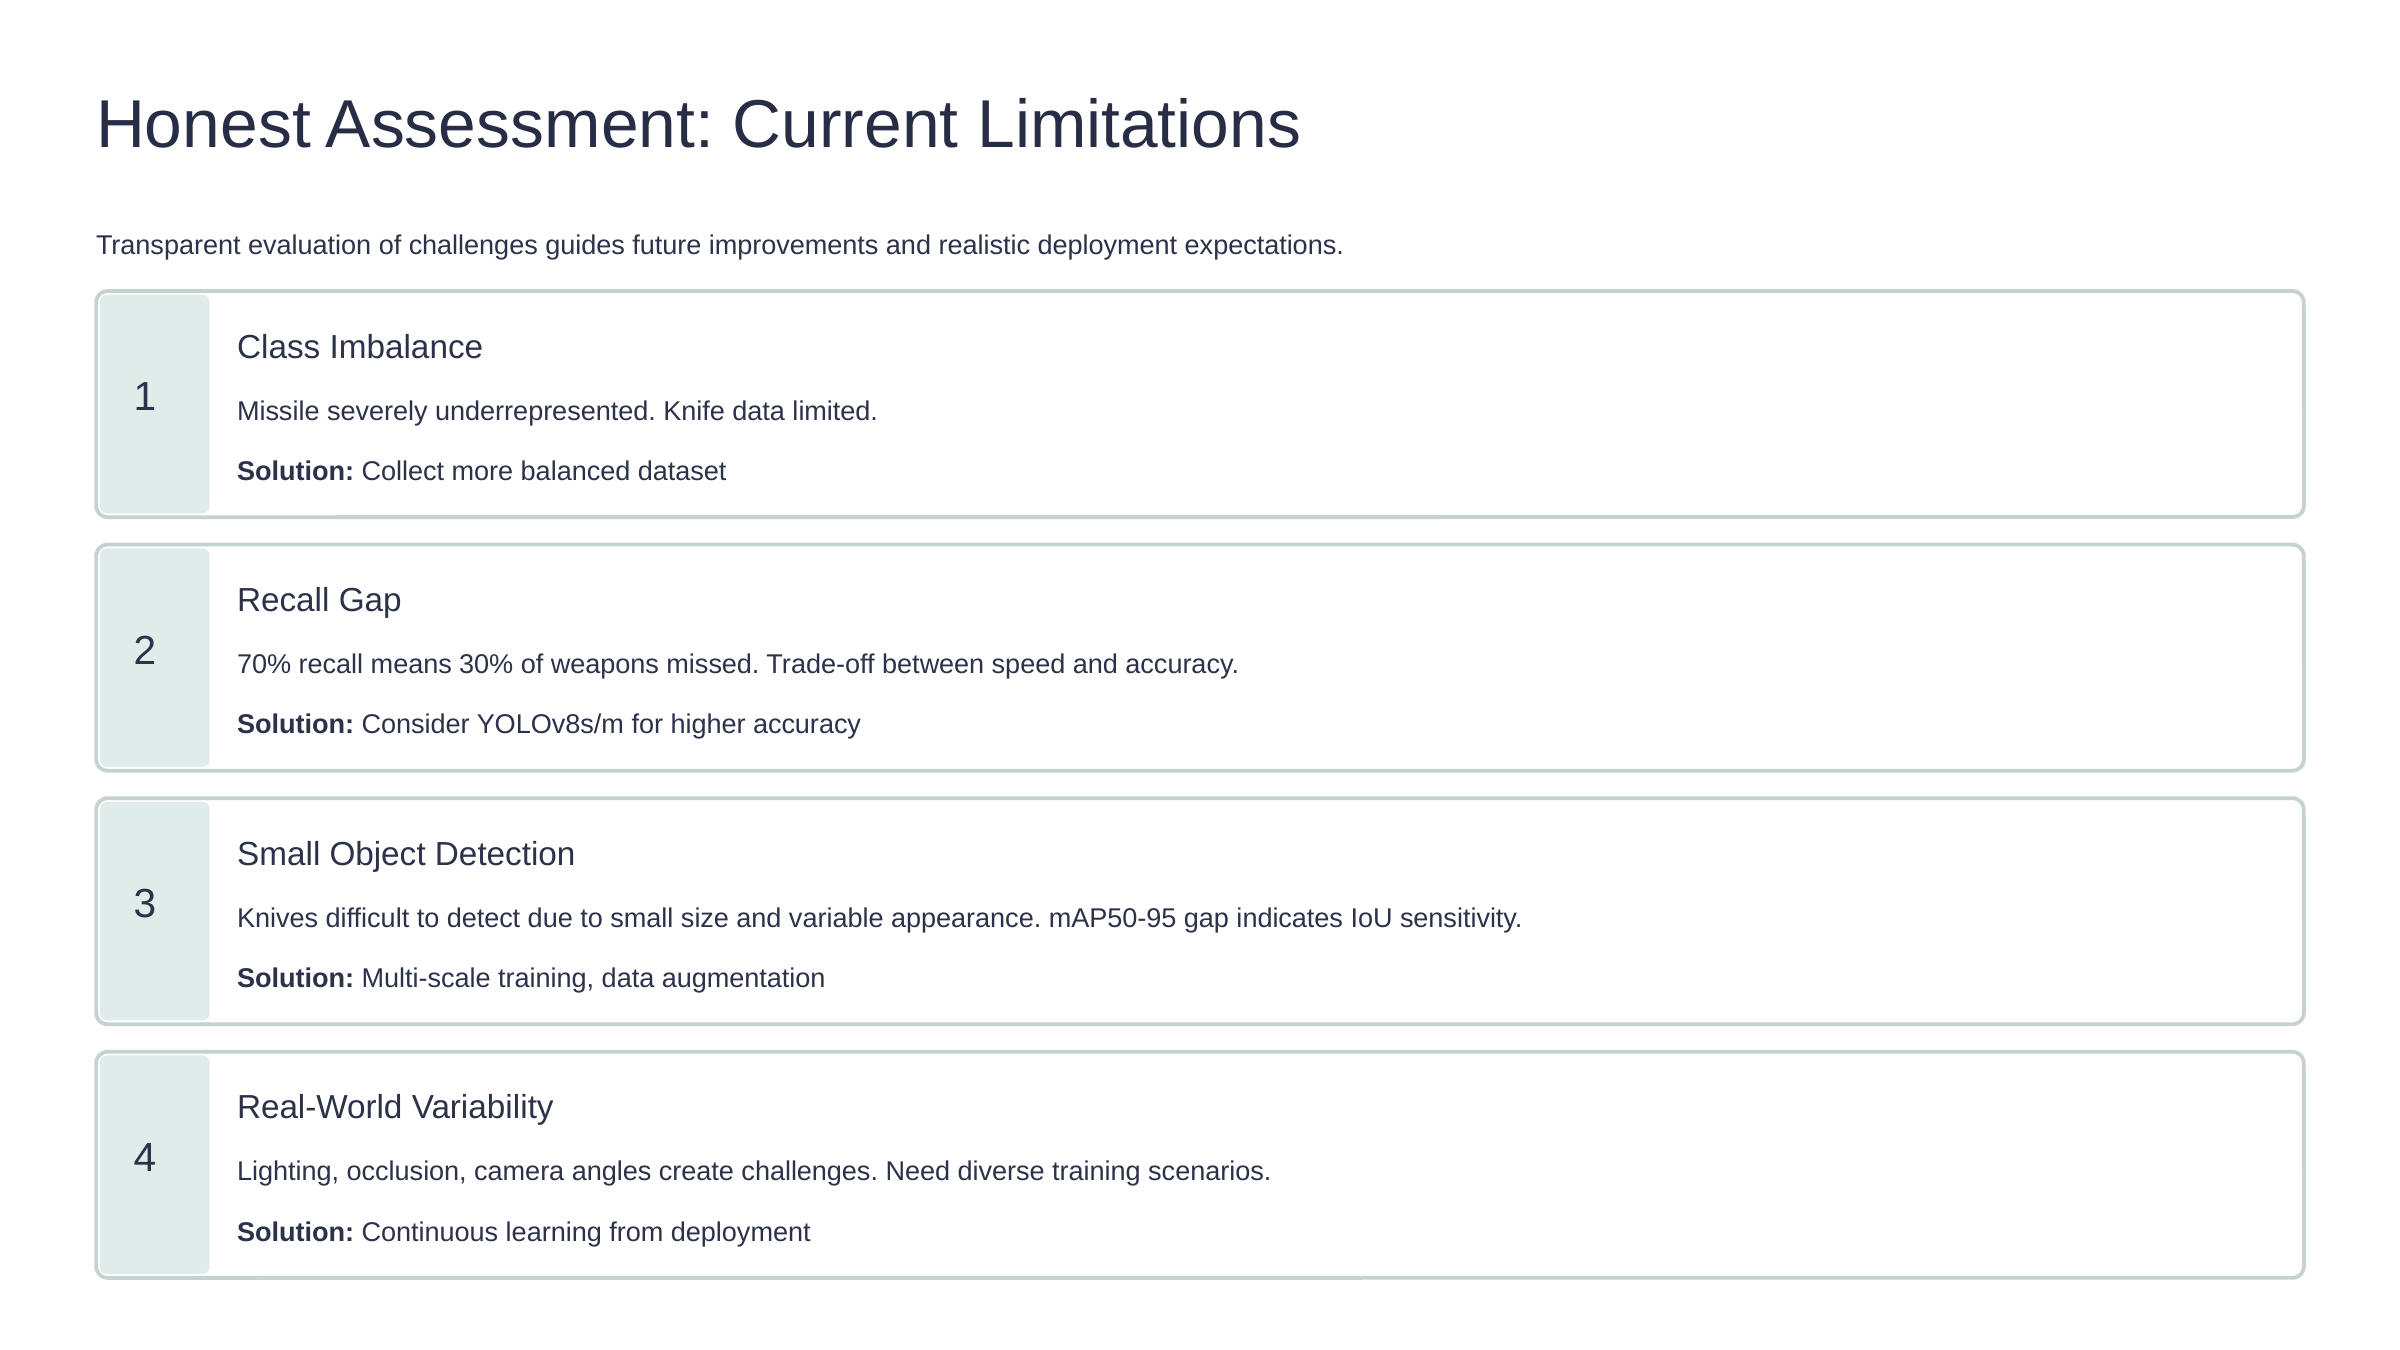

Honest Assessment: Current Limitations
Transparent evaluation of challenges guides future improvements and realistic deployment expectations.

Class Imbalance
1
Missile severely underrepresented. Knife data limited.
Solution: Collect more balanced dataset

Recall Gap
2
70% recall means 30% of weapons missed. Trade-off between speed and accuracy.
Solution: Consider YOLOv8s/m for higher accuracy

Small Object Detection
3
Knives difficult to detect due to small size and variable appearance. mAP50-95 gap indicates IoU sensitivity.
Solution: Multi-scale training, data augmentation

Real-World Variability
4
Lighting, occlusion, camera angles create challenges. Need diverse training scenarios.
Solution: Continuous learning from deployment